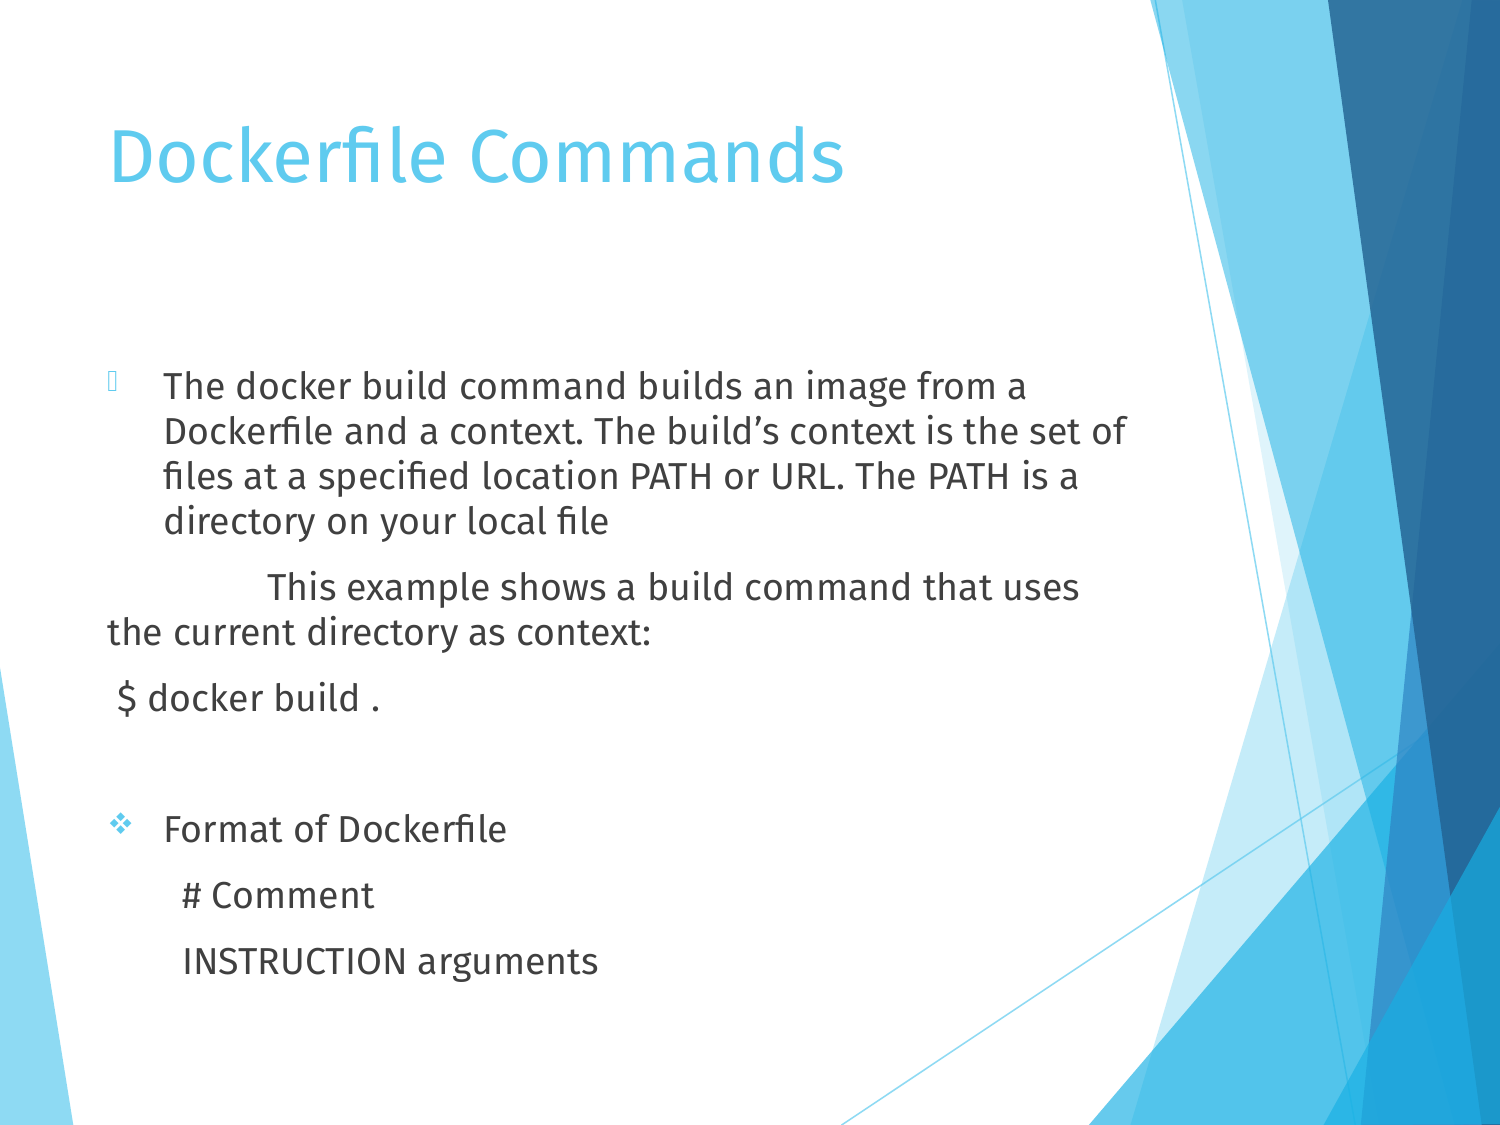

# Dockerfile Commands
The docker build command builds an image from a Dockerfile and a context. The build’s context is the set of files at a specified location PATH or URL. The PATH is a directory on your local file
	 This example shows a build command that uses the current directory as context:
 $ docker build .

Format of Dockerfile
# Comment
INSTRUCTION arguments